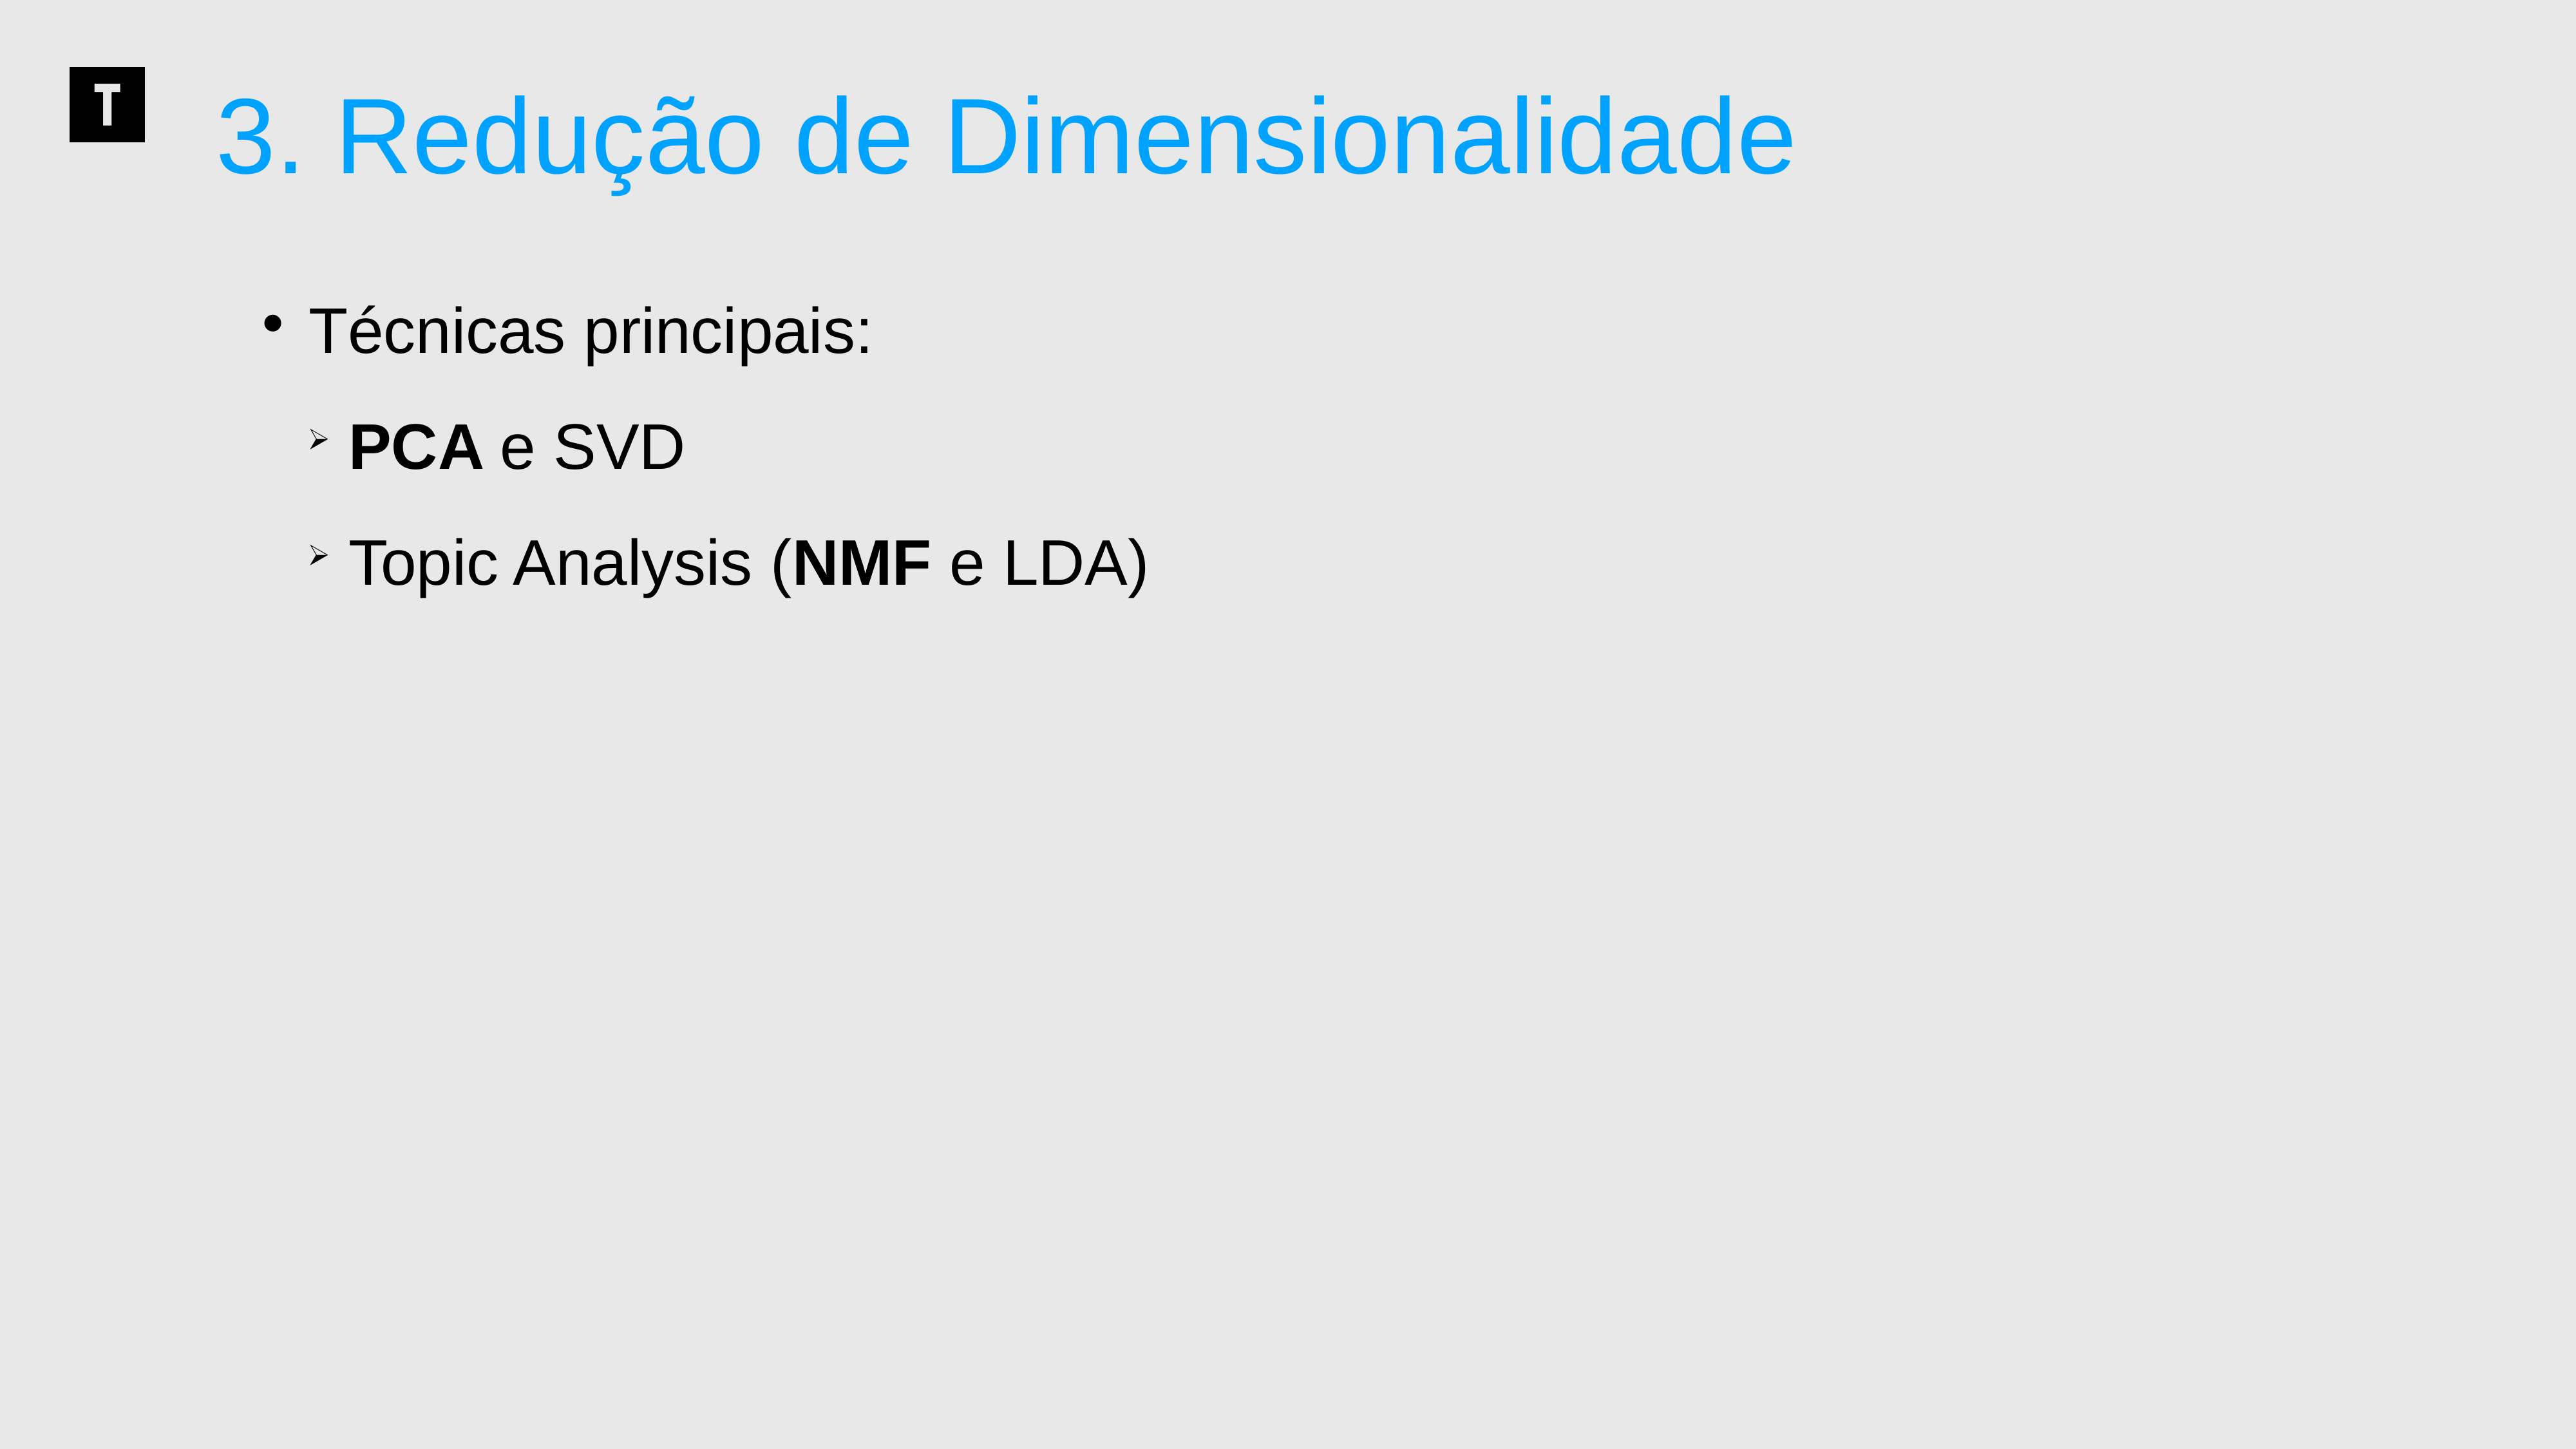

3. Redução de Dimensionalidade

 Técnicas principais:
 PCA e SVD
 Topic Analysis (NMF e LDA)